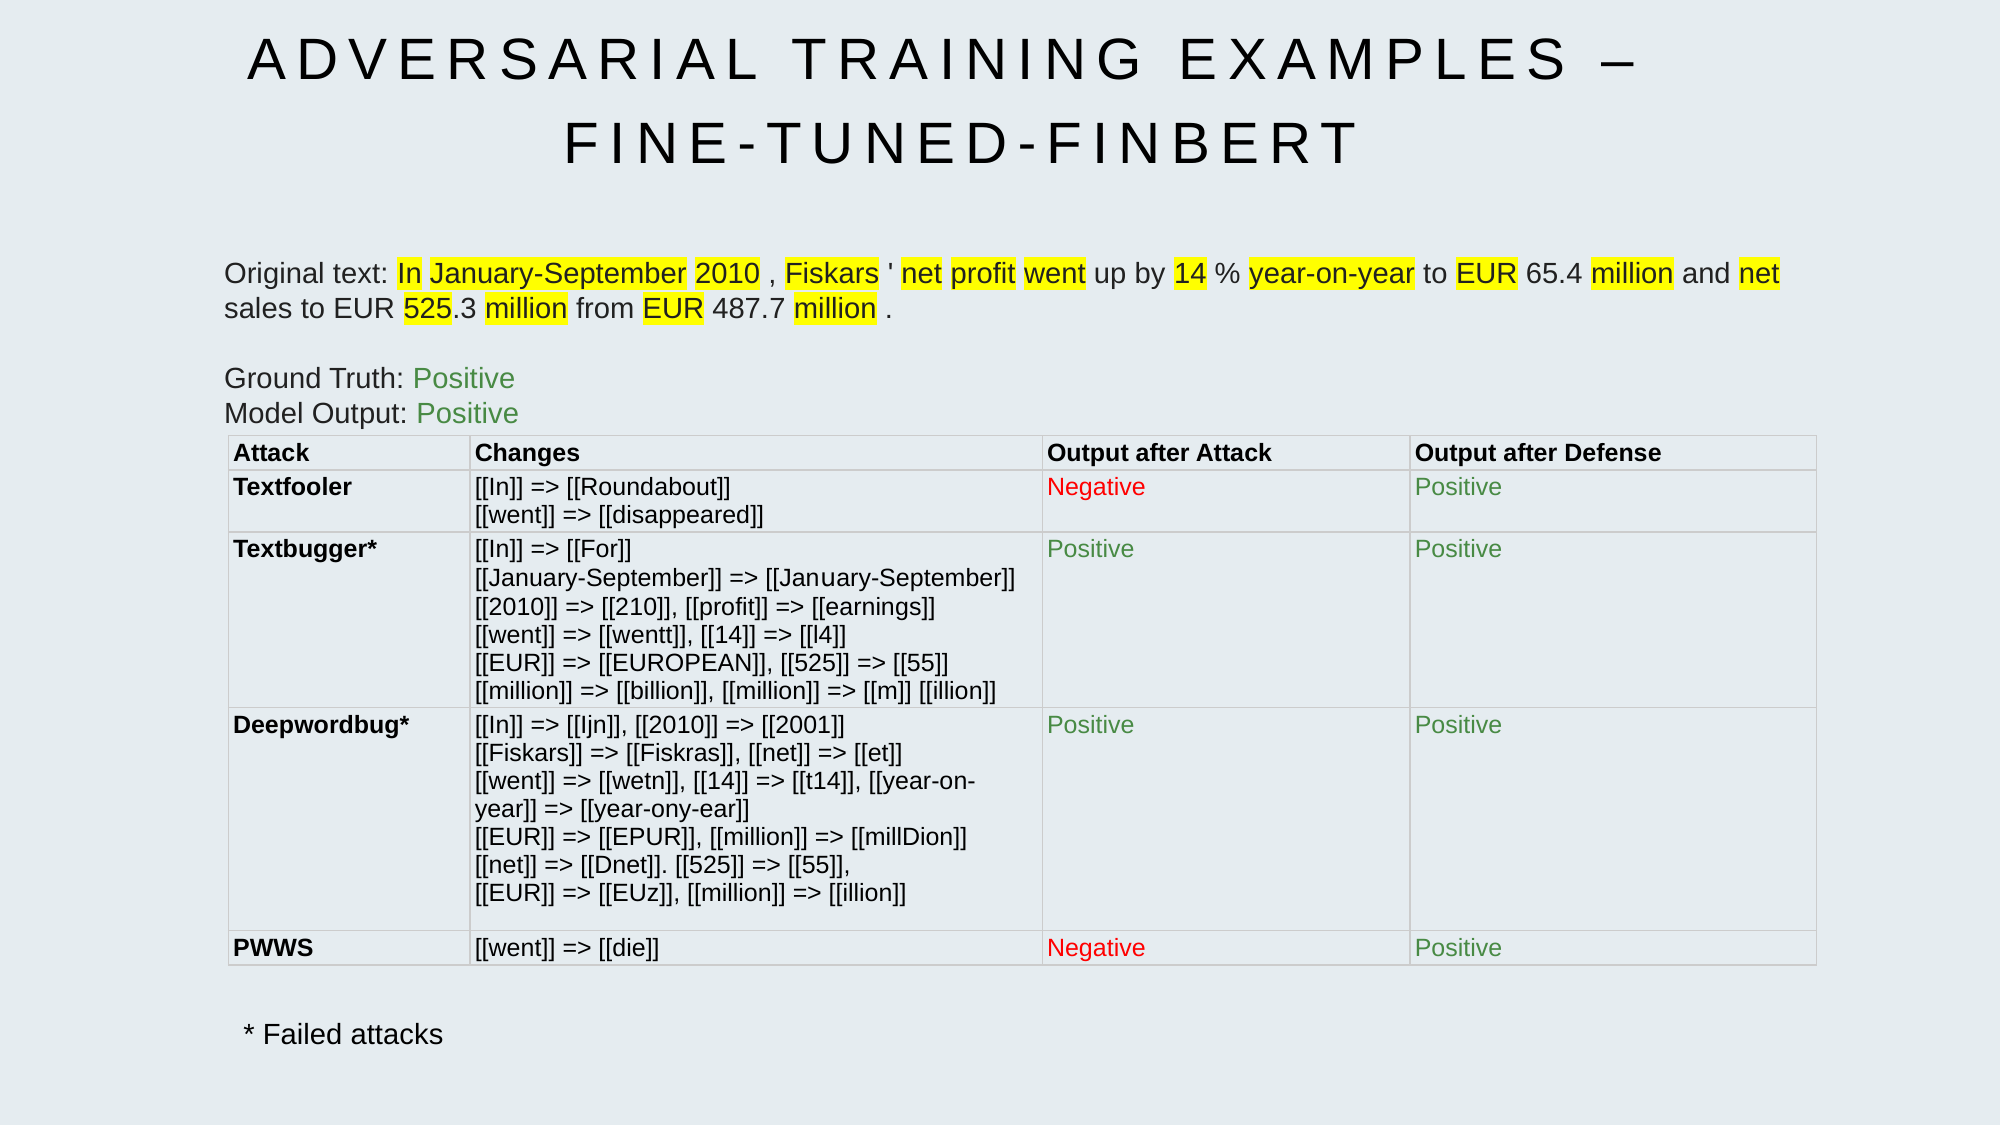

# Adversarial training examples – FINE-TUNED-FINBERT

Original text: In January-September 2010 , Fiskars ' net profit went up by 14 % year-on-year to EUR 65.4 million and net sales to EUR 525.3 million from EUR 487.7 million .

Ground Truth: Positive
Model Output: Positive
| Attack | Changes | Output after Attack | Output after Defense |
| --- | --- | --- | --- |
| Textfooler | [[In]] => [[Roundabout]] [[went]] => [[disappeared]] | Negative | Positive |
| Textbugger\* | [[In]] => [[For]] [[January-September]] => [[Janսary-September]] [[2010]] => [[210]], [[profit]] => [[earnings]] [[went]] => [[wеntt]], [[14]] => [[l4]] [[EUR]] => [[EUROPEAN]], [[525]] => [[55]] [[million]] => [[billion]], [[million]] => [[m]] [[illion]] | Positive | Positive |
| Deepwordbug\* | [[In]] => [[Ijn]], [[2010]] => [[2001]] [[Fiskars]] => [[Fiskras]], [[net]] => [[et]] [[went]] => [[wetn]], [[14]] => [[t14]], [[year-on-year]] => [[year-ony-ear]] [[EUR]] => [[EPUR]], [[million]] => [[millDion]] [[net]] => [[Dnet]]. [[525]] => [[55]], [[EUR]] => [[EUz]], [[million]] => [[illion]] | Positive | Positive |
| PWWS | [[went]] => [[die]] | Negative | Positive |
* Failed attacks